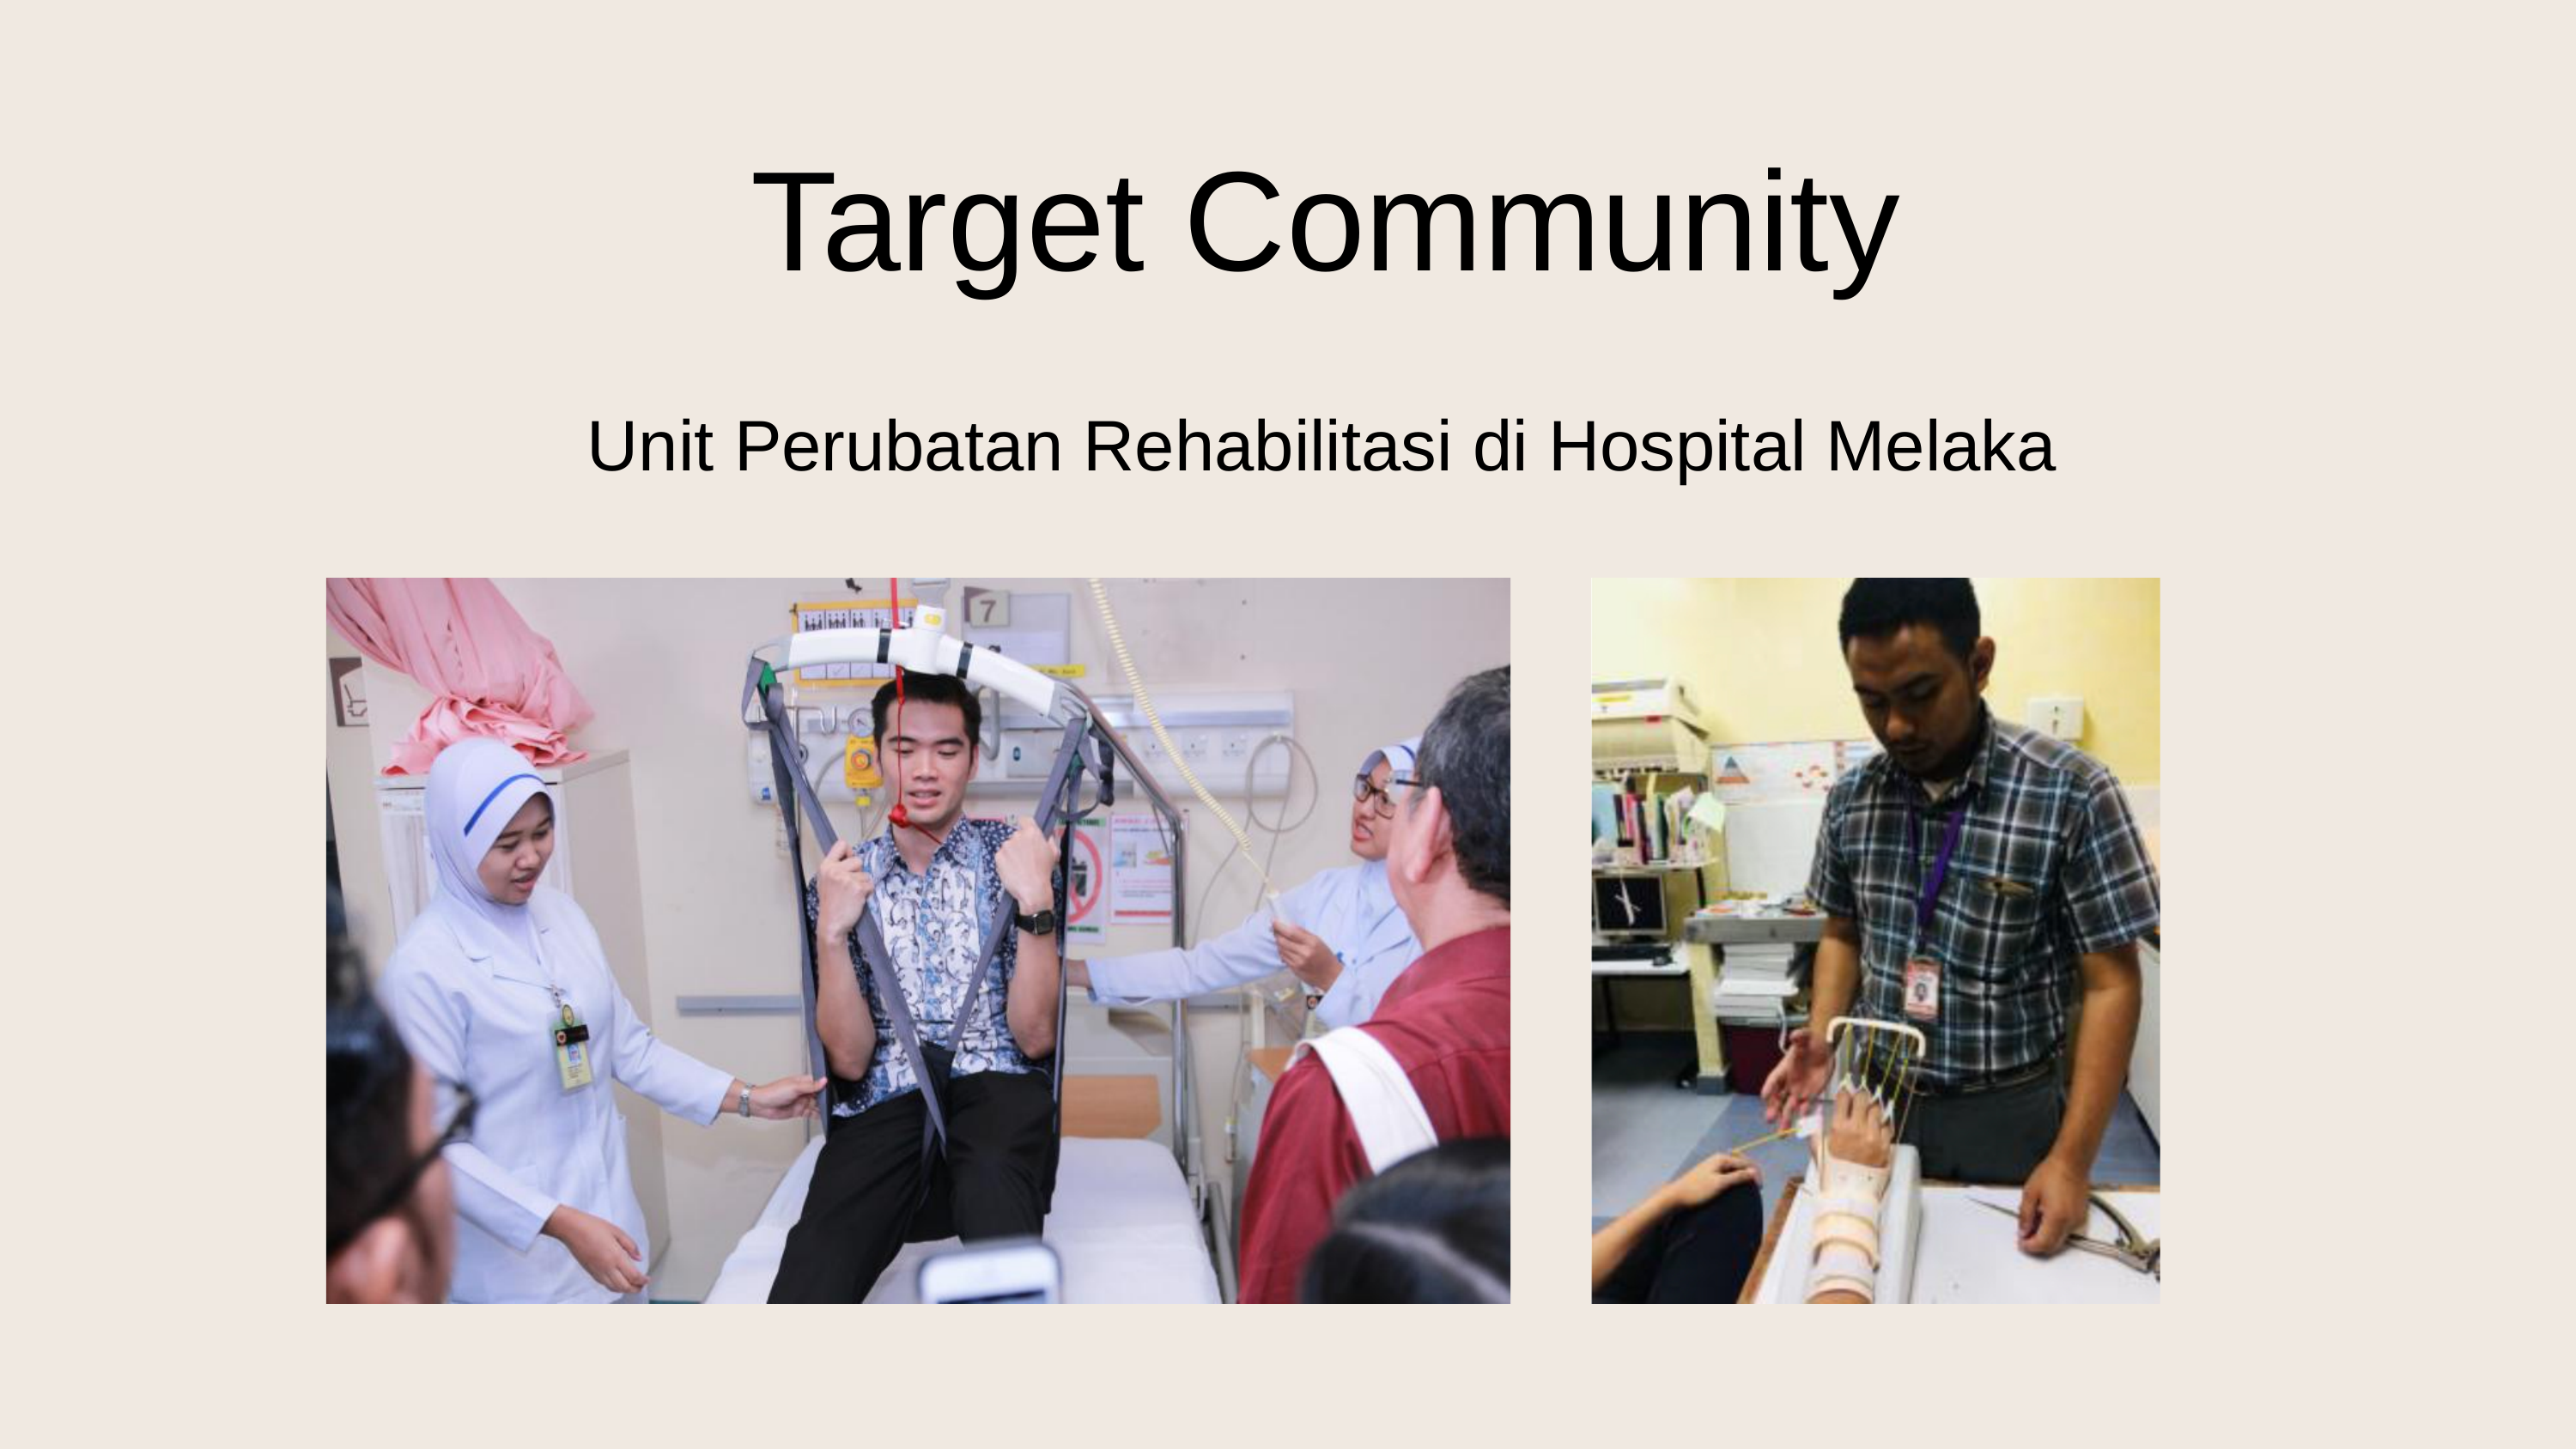

Target Community
Unit Perubatan Rehabilitasi di Hospital Melaka